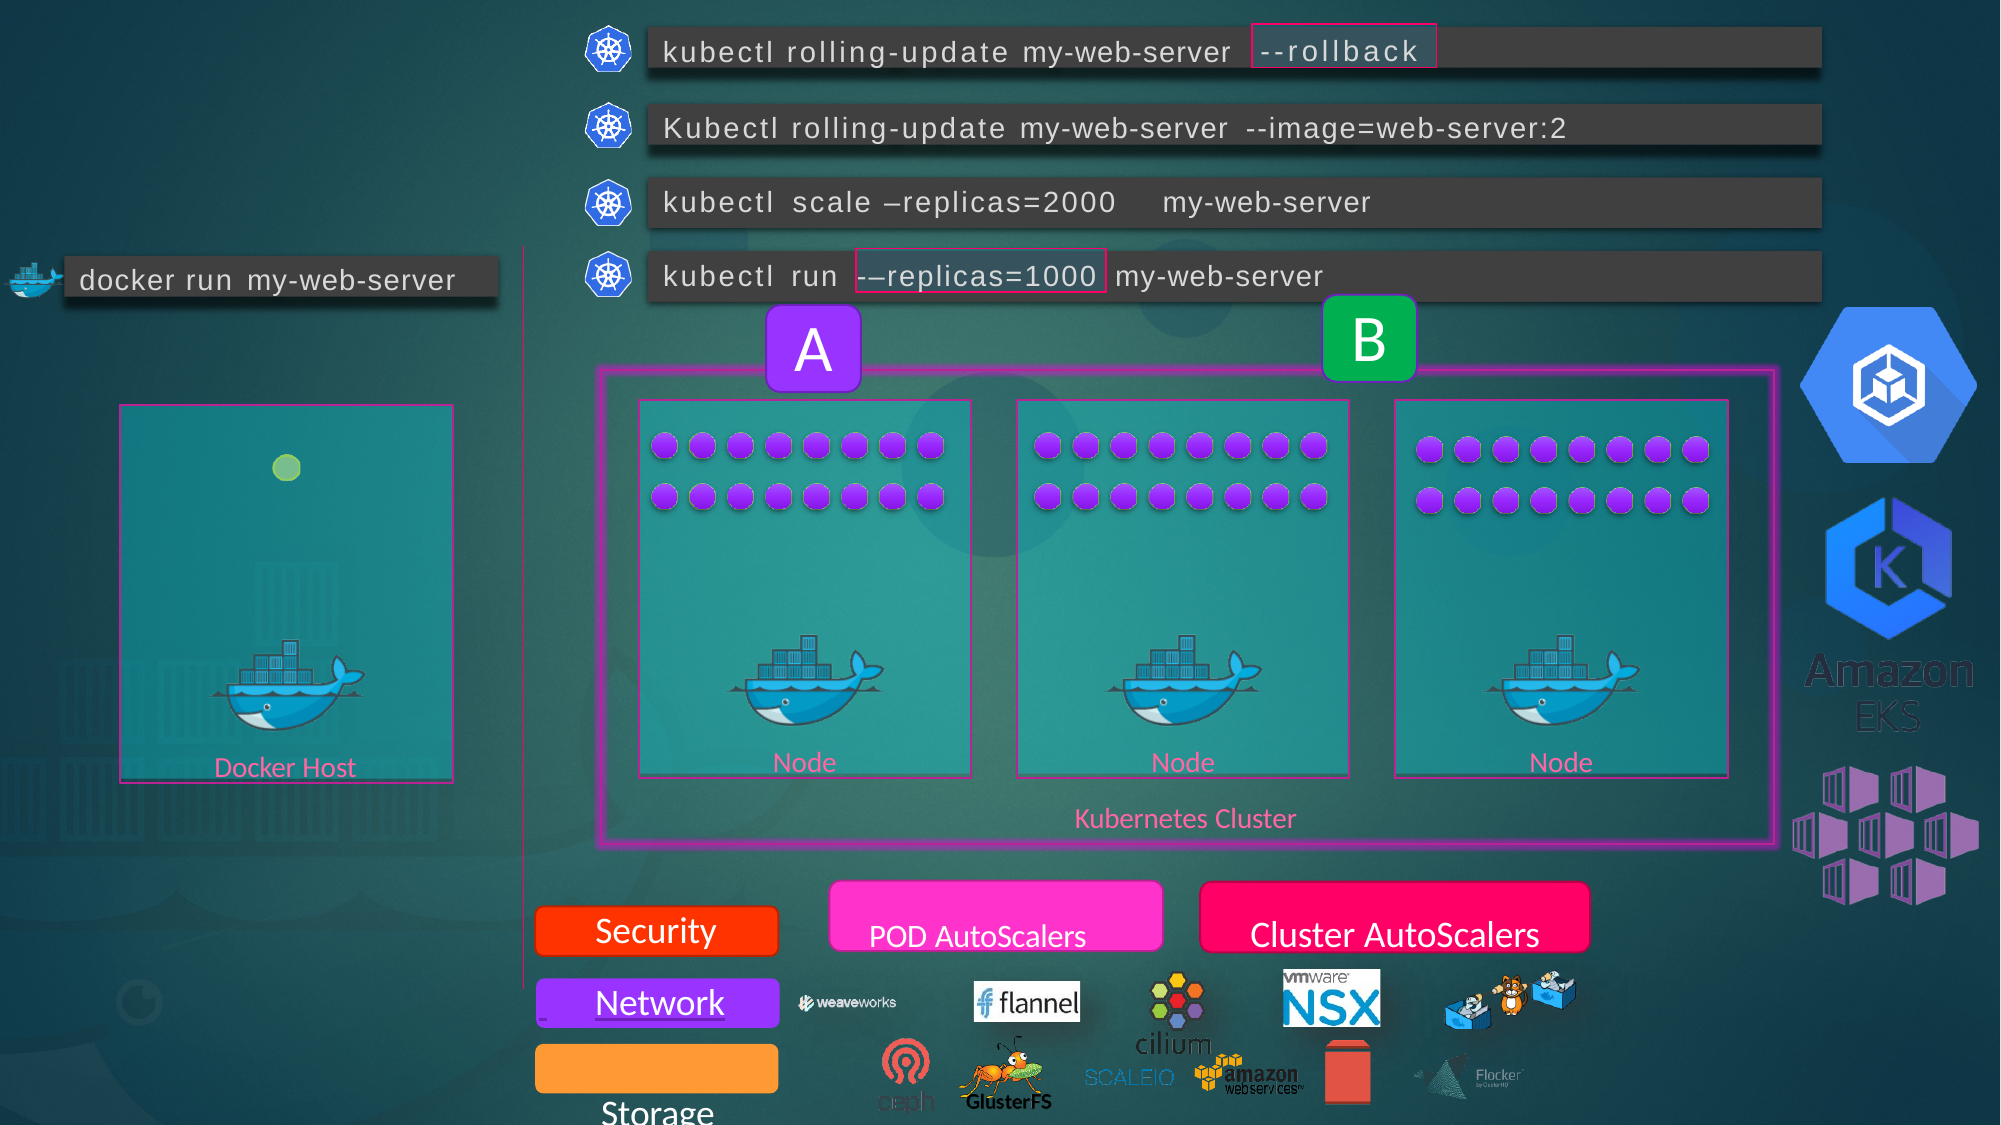

--rollback

kubectl rolling-update my-web-server

Kubectl rolling-update my-web-server --image=web-server:2

kubectl scale –replicas=2000	my-web-server

-–replicas=1000

kubectl run
my-web-server
docker run my-web-server

B

A

Node

Node

Node

Docker Host

Kubernetes Cluster

POD AutoScalers	Cluster AutoScalers

Security

 	Network
 	Storage